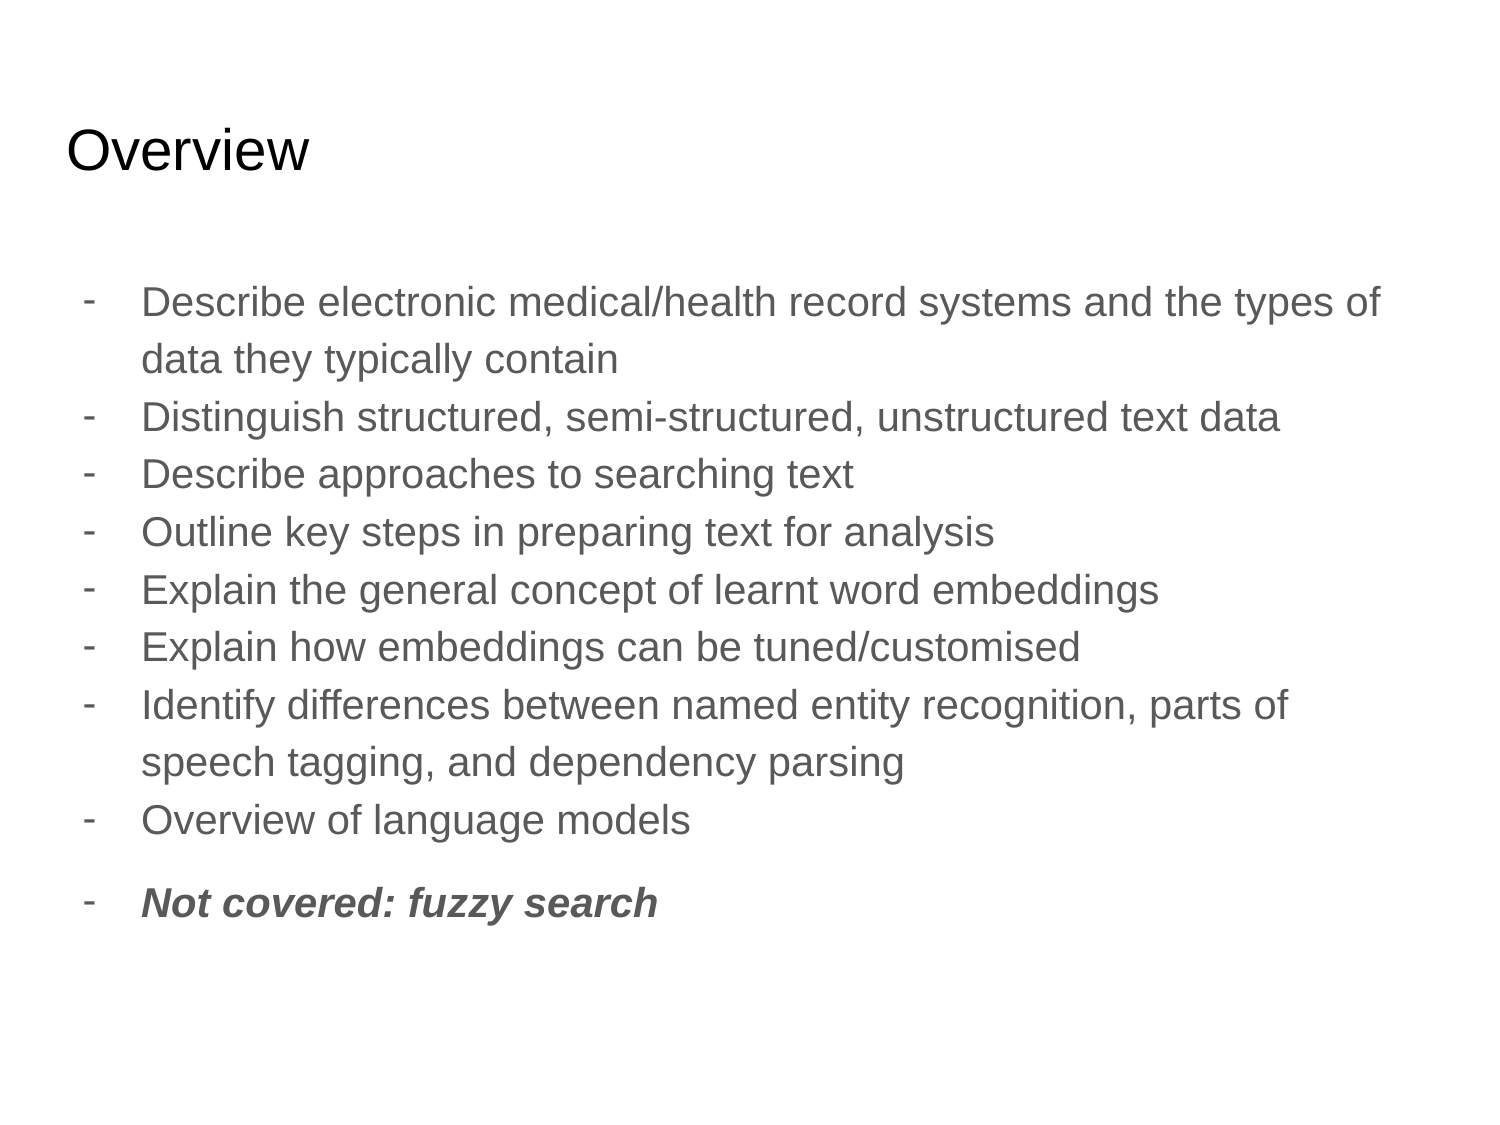

# Overview
Describe electronic medical/health record systems and the types of data they typically contain
Distinguish structured, semi-structured, unstructured text data
Describe approaches to searching text
Outline key steps in preparing text for analysis
Explain the general concept of learnt word embeddings
Explain how embeddings can be tuned/customised
Identify differences between named entity recognition, parts of speech tagging, and dependency parsing
Overview of language models
Not covered: fuzzy search